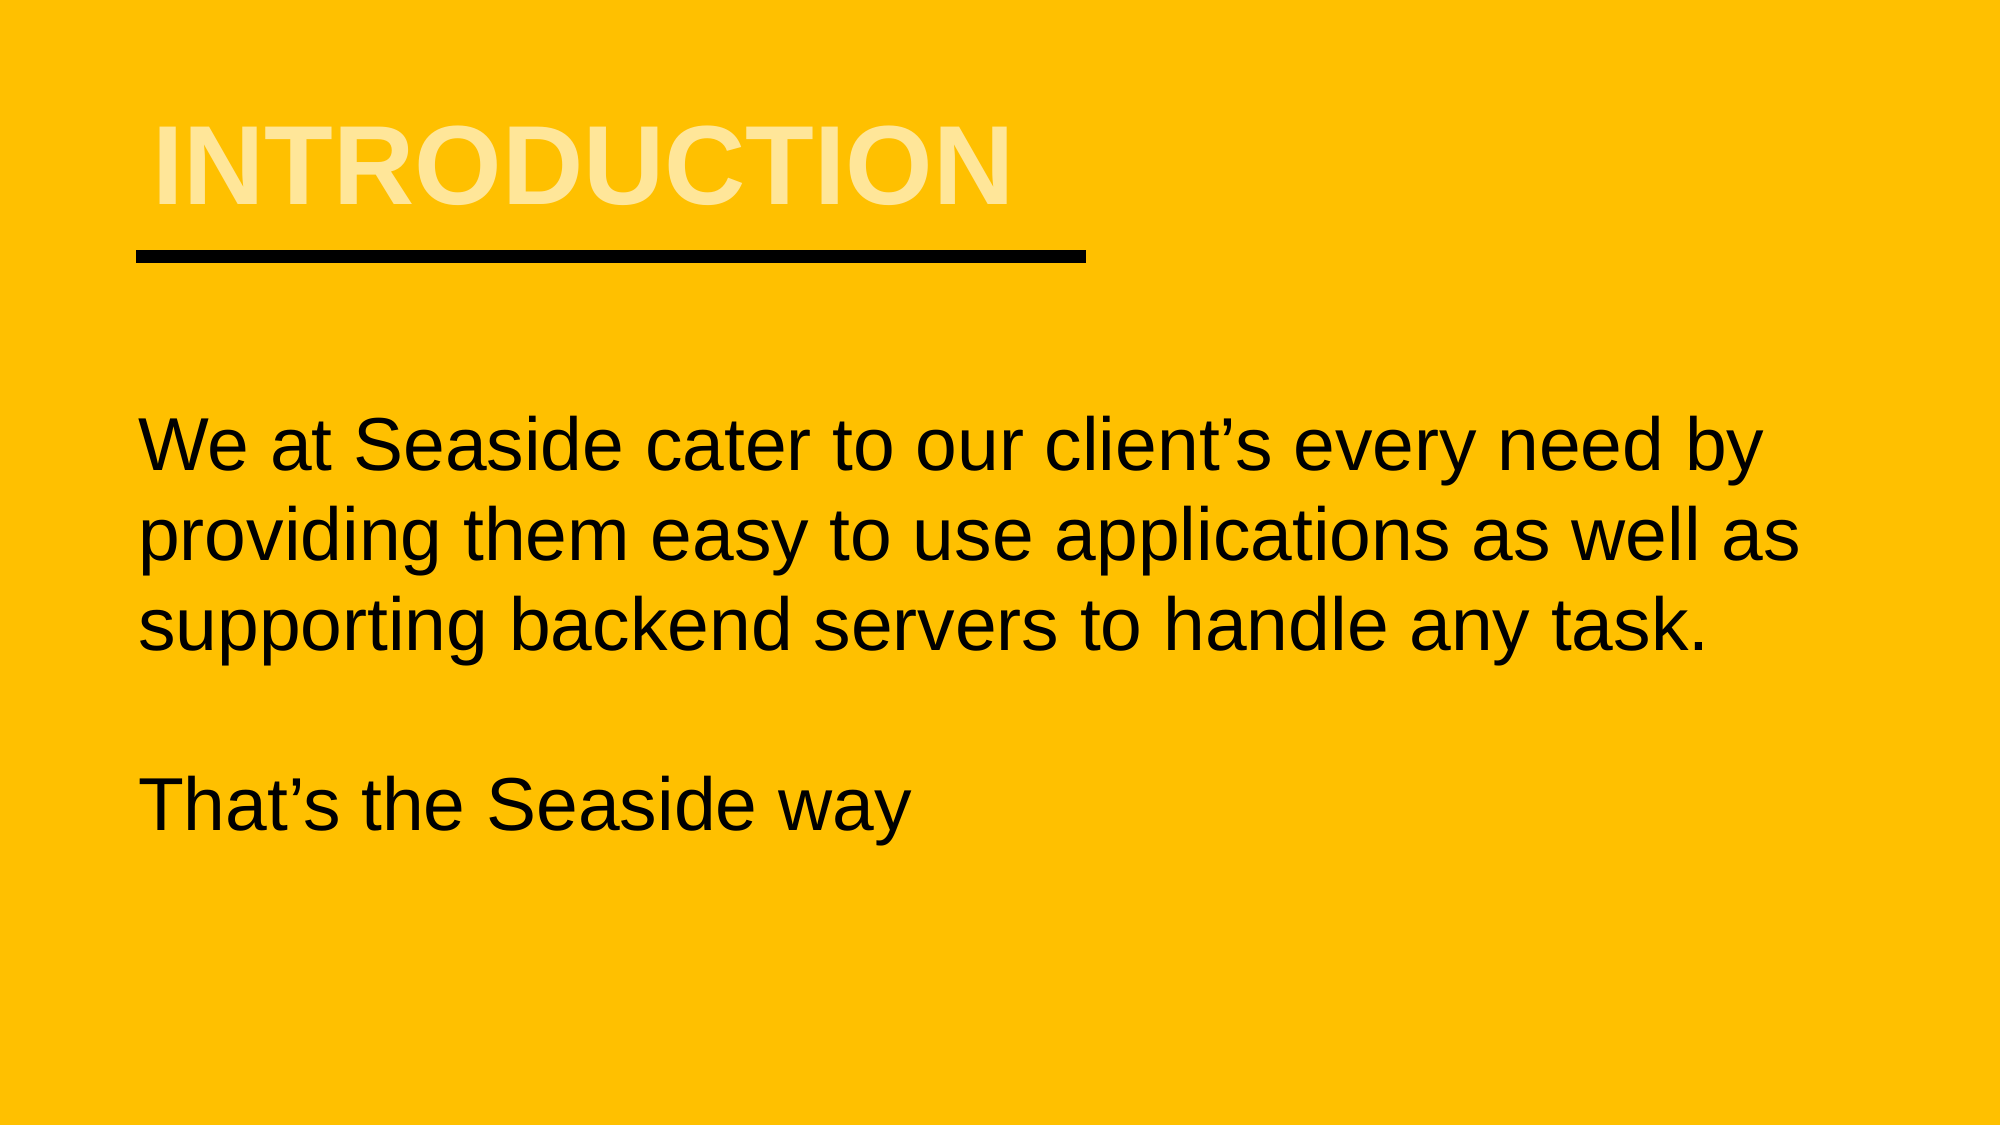

# INTRODUCTION

We at Seaside cater to our client’s every need by providing them easy to use applications as well as supporting backend servers to handle any task.

That’s the Seaside way